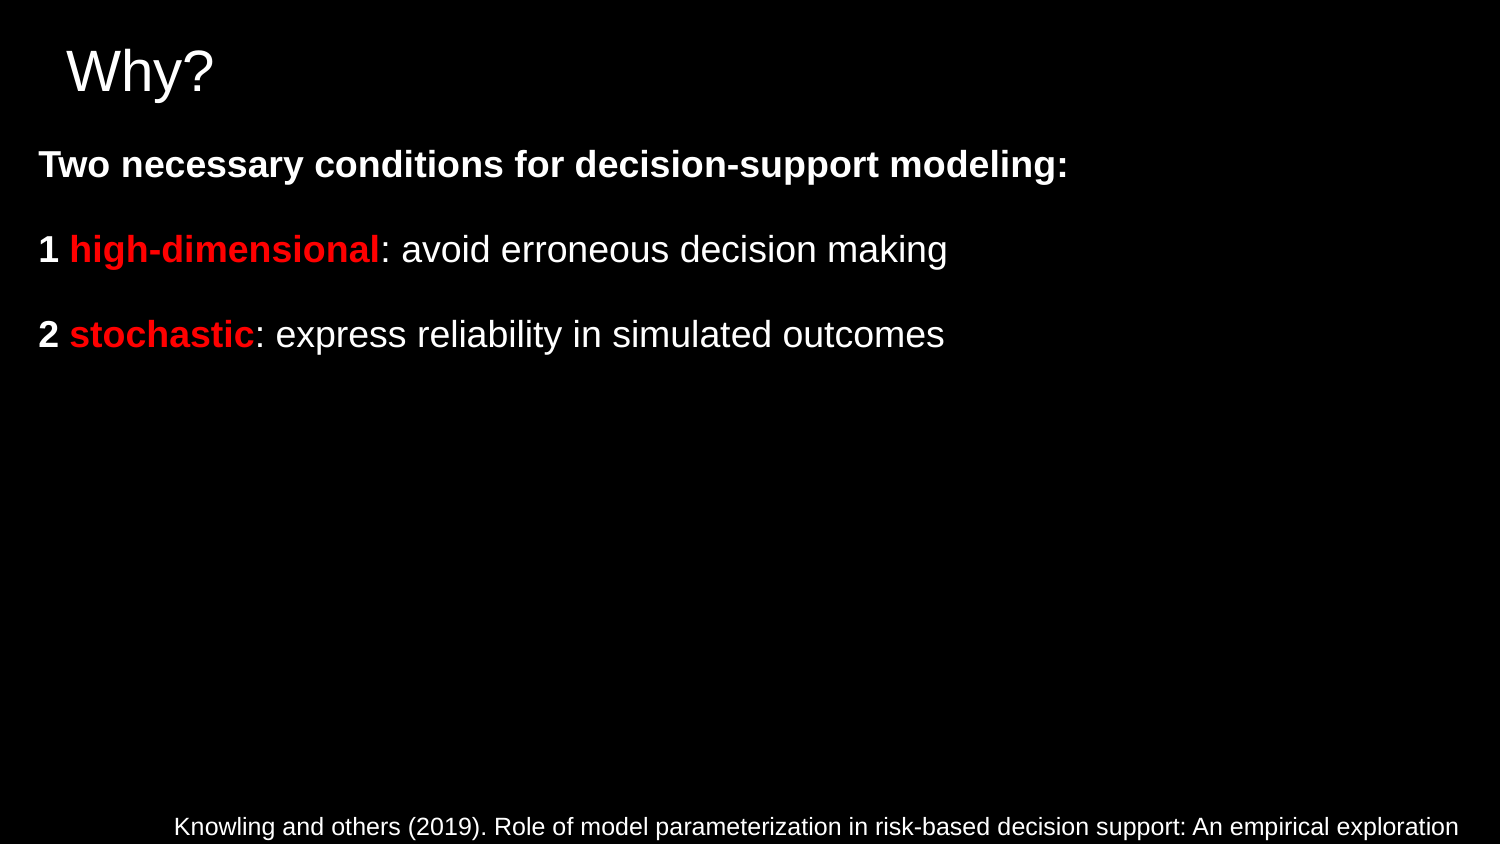

# Why?

Two necessary conditions for decision-support modeling:
1 high-dimensional: avoid erroneous decision making
2 stochastic: express reliability in simulated outcomes

Knowling and others (2019). Role of model parameterization in risk-based decision support: An empirical exploration